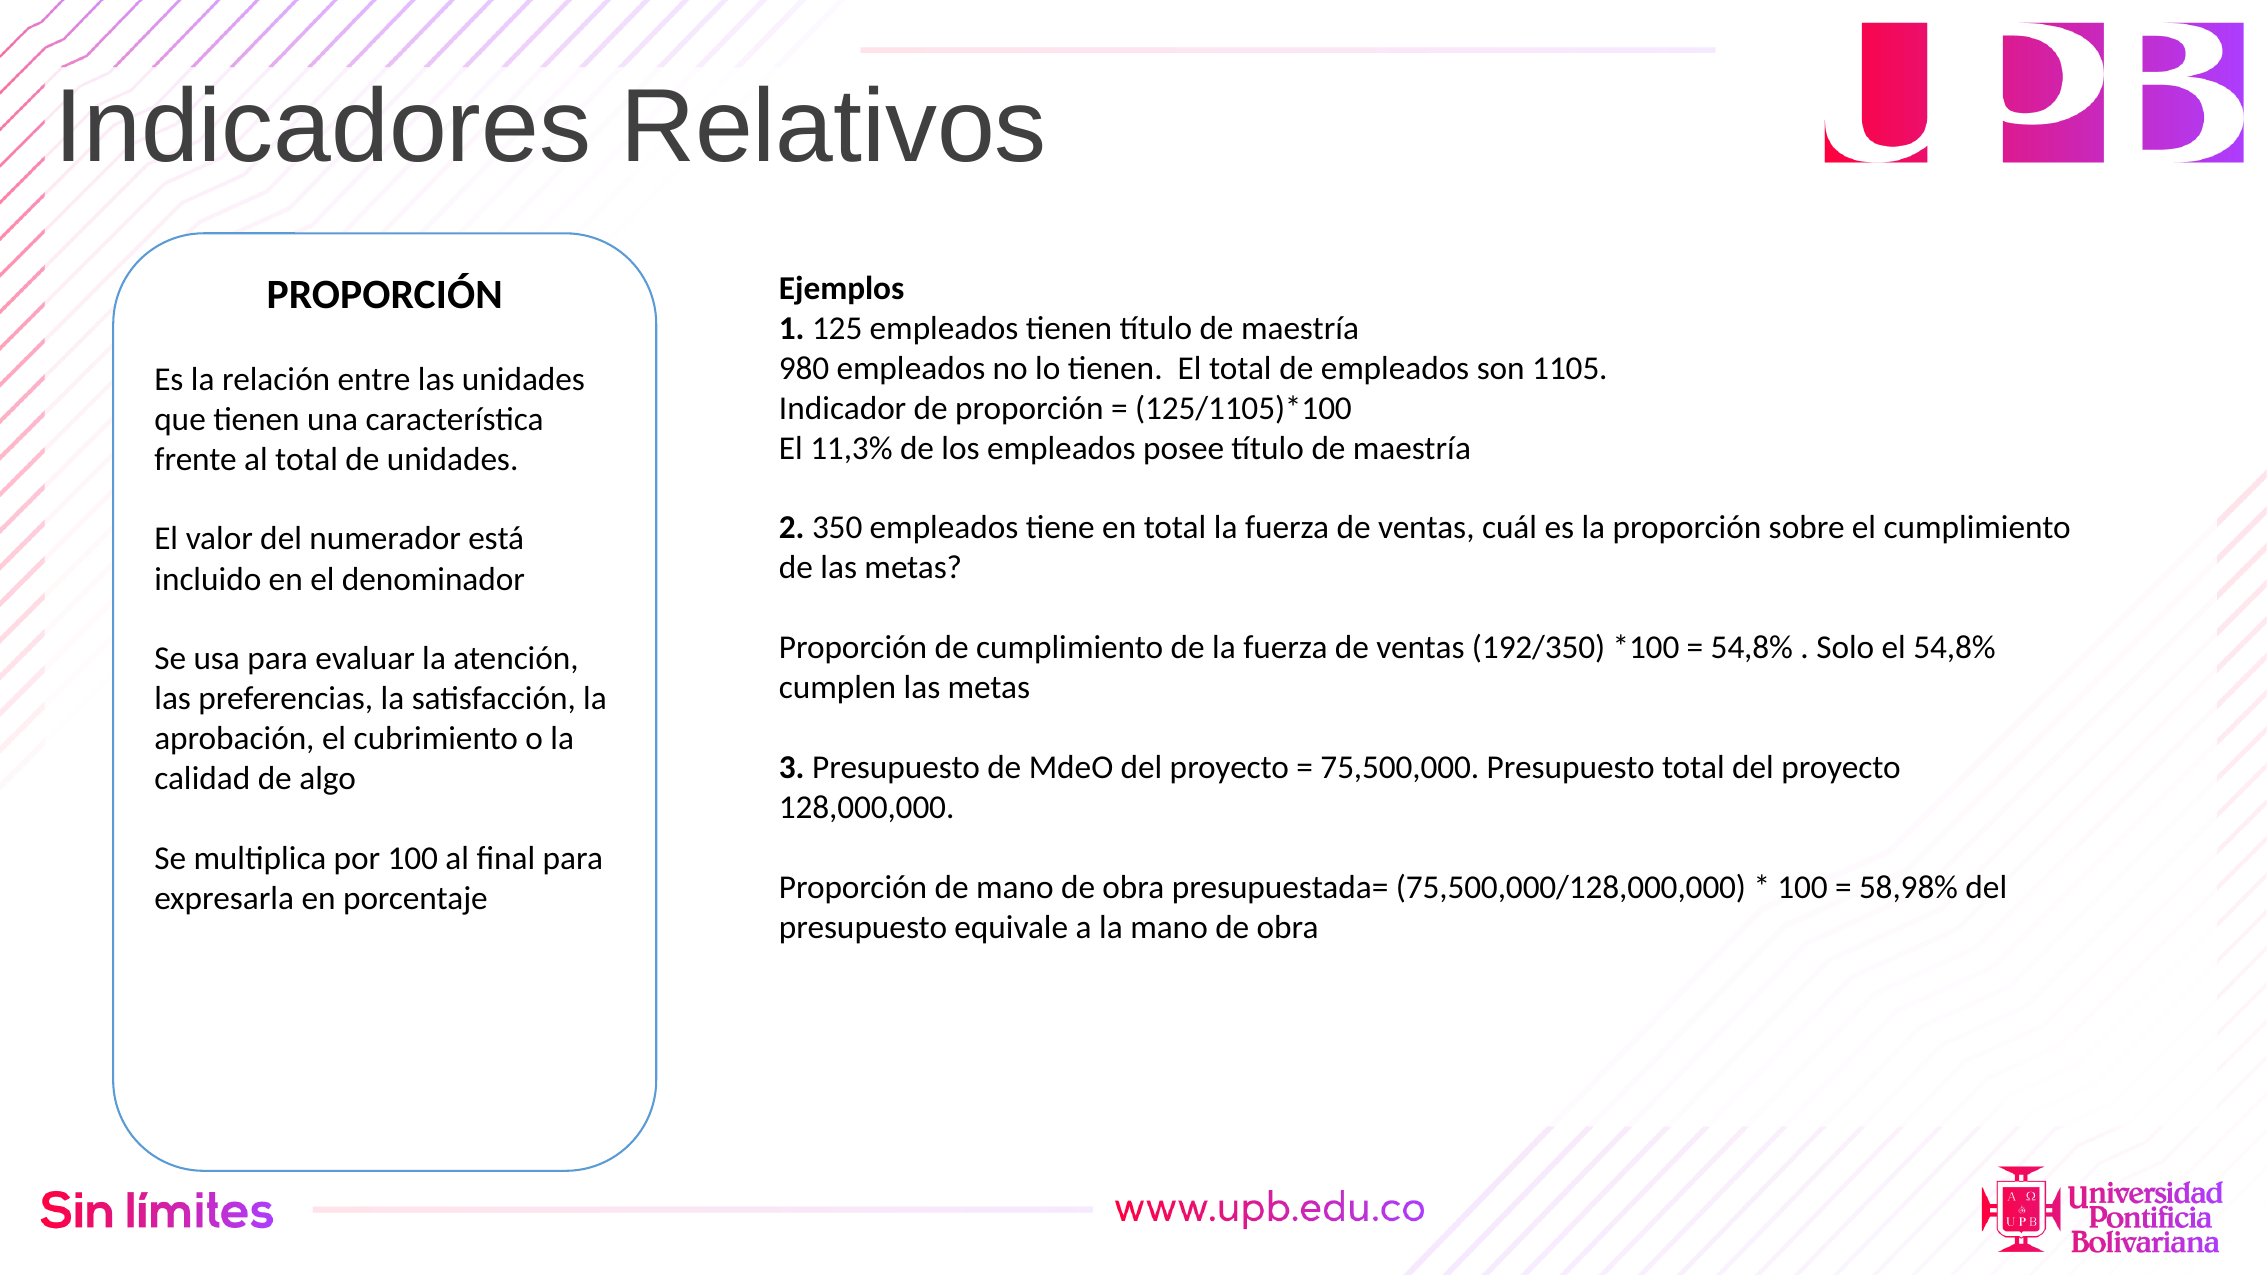

# Indicadores Relativos
PROPORCIÓN

Es la relación entre las unidades que tienen una característica frente al total de unidades.

El valor del numerador está incluido en el denominador

Se usa para evaluar la atención, las preferencias, la satisfacción, la aprobación, el cubrimiento o la calidad de algo

Se multiplica por 100 al final para expresarla en porcentaje

Ejemplos
1. 125 empleados tienen título de maestría
980 empleados no lo tienen.  El total de empleados son 1105.
Indicador de proporción = (125/1105)*100
El 11,3% de los empleados posee título de maestría

2. 350 empleados tiene en total la fuerza de ventas, cuál es la proporción sobre el cumplimiento de las metas?

Proporción de cumplimiento de la fuerza de ventas (192/350) *100 = 54,8% . Solo el 54,8% cumplen las metas

3. Presupuesto de MdeO del proyecto = 75,500,000. Presupuesto total del proyecto 128,000,000.

Proporción de mano de obra presupuestada= (75,500,000/128,000,000) * 100 = 58,98% del presupuesto equivale a la mano de obra